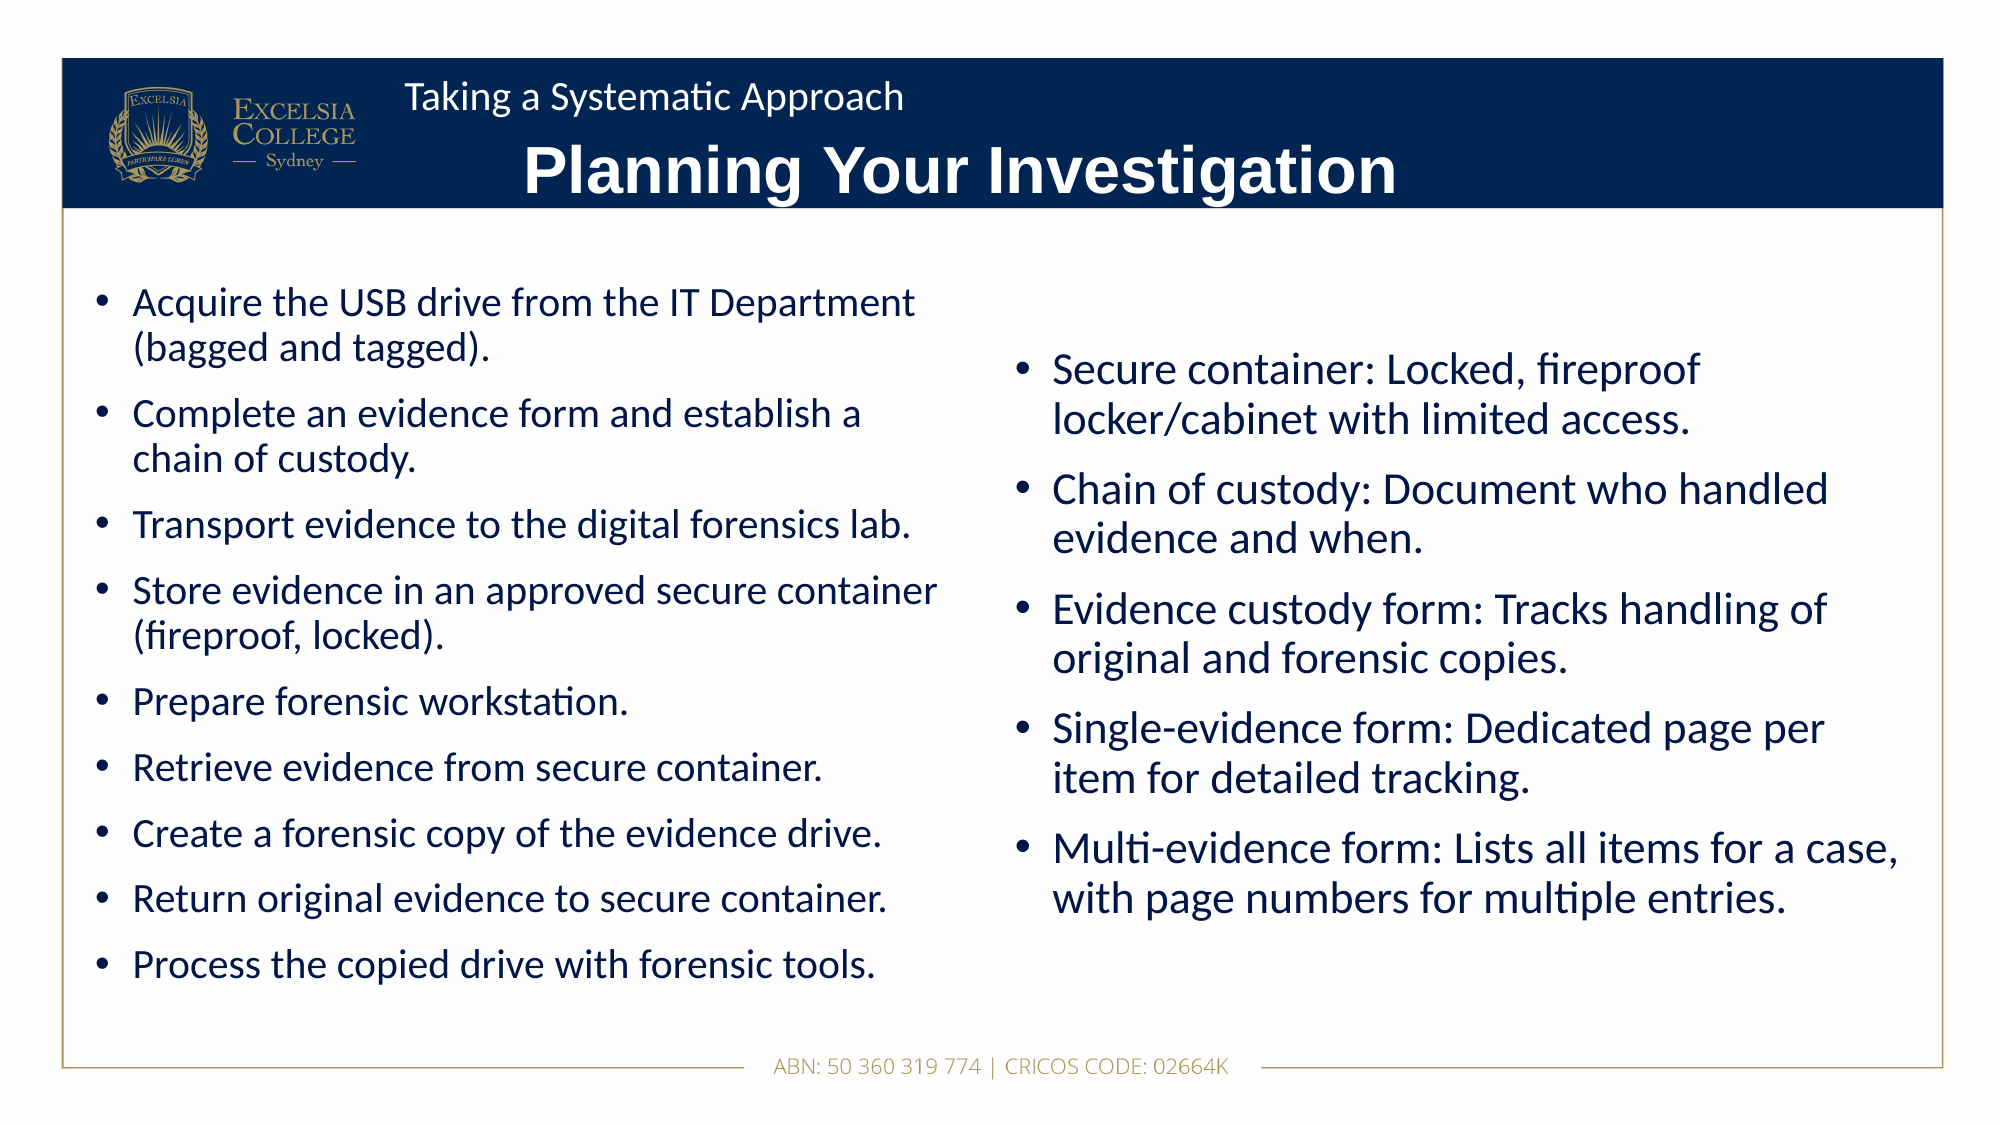

# Taking a Systematic Approach
Planning Your Investigation
Acquire the USB drive from the IT Department (bagged and tagged).
Complete an evidence form and establish a chain of custody.
Transport evidence to the digital forensics lab.
Store evidence in an approved secure container (fireproof, locked).
Prepare forensic workstation.
Retrieve evidence from secure container.
Create a forensic copy of the evidence drive.
Return original evidence to secure container.
Process the copied drive with forensic tools.
Secure container: Locked, fireproof locker/cabinet with limited access.
Chain of custody: Document who handled evidence and when.
Evidence custody form: Tracks handling of original and forensic copies.
Single-evidence form: Dedicated page per item for detailed tracking.
Multi-evidence form: Lists all items for a case, with page numbers for multiple entries.